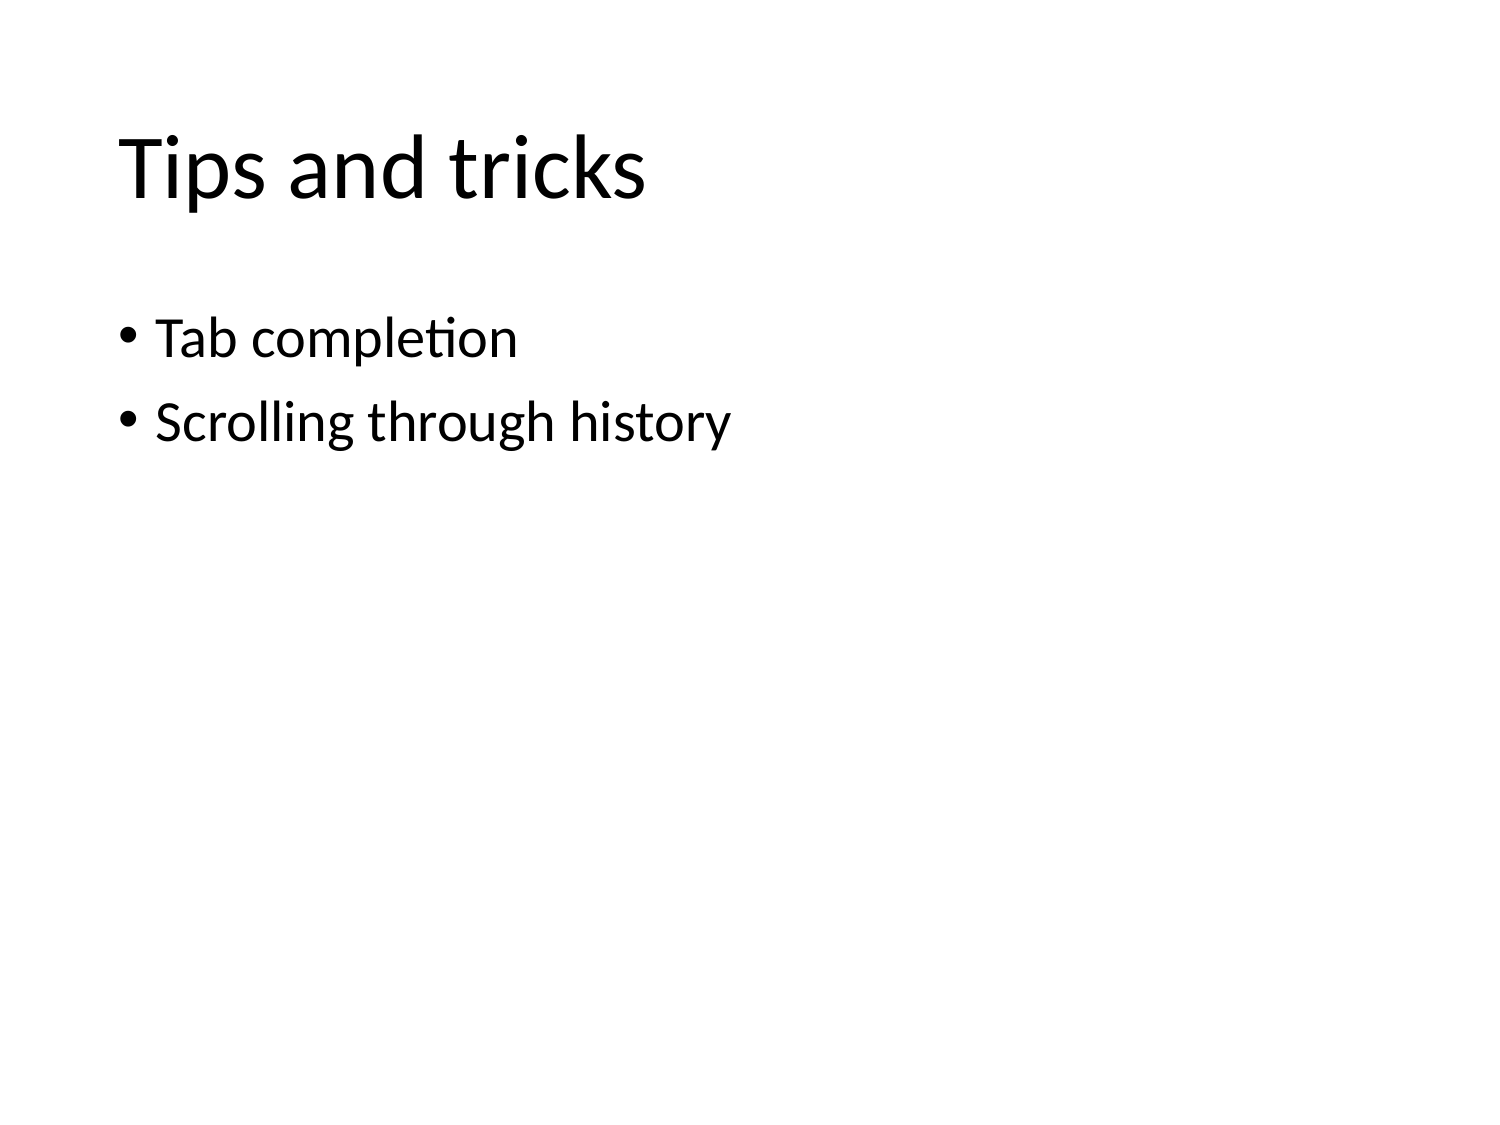

# Tips and tricks
Tab completion
Scrolling through history